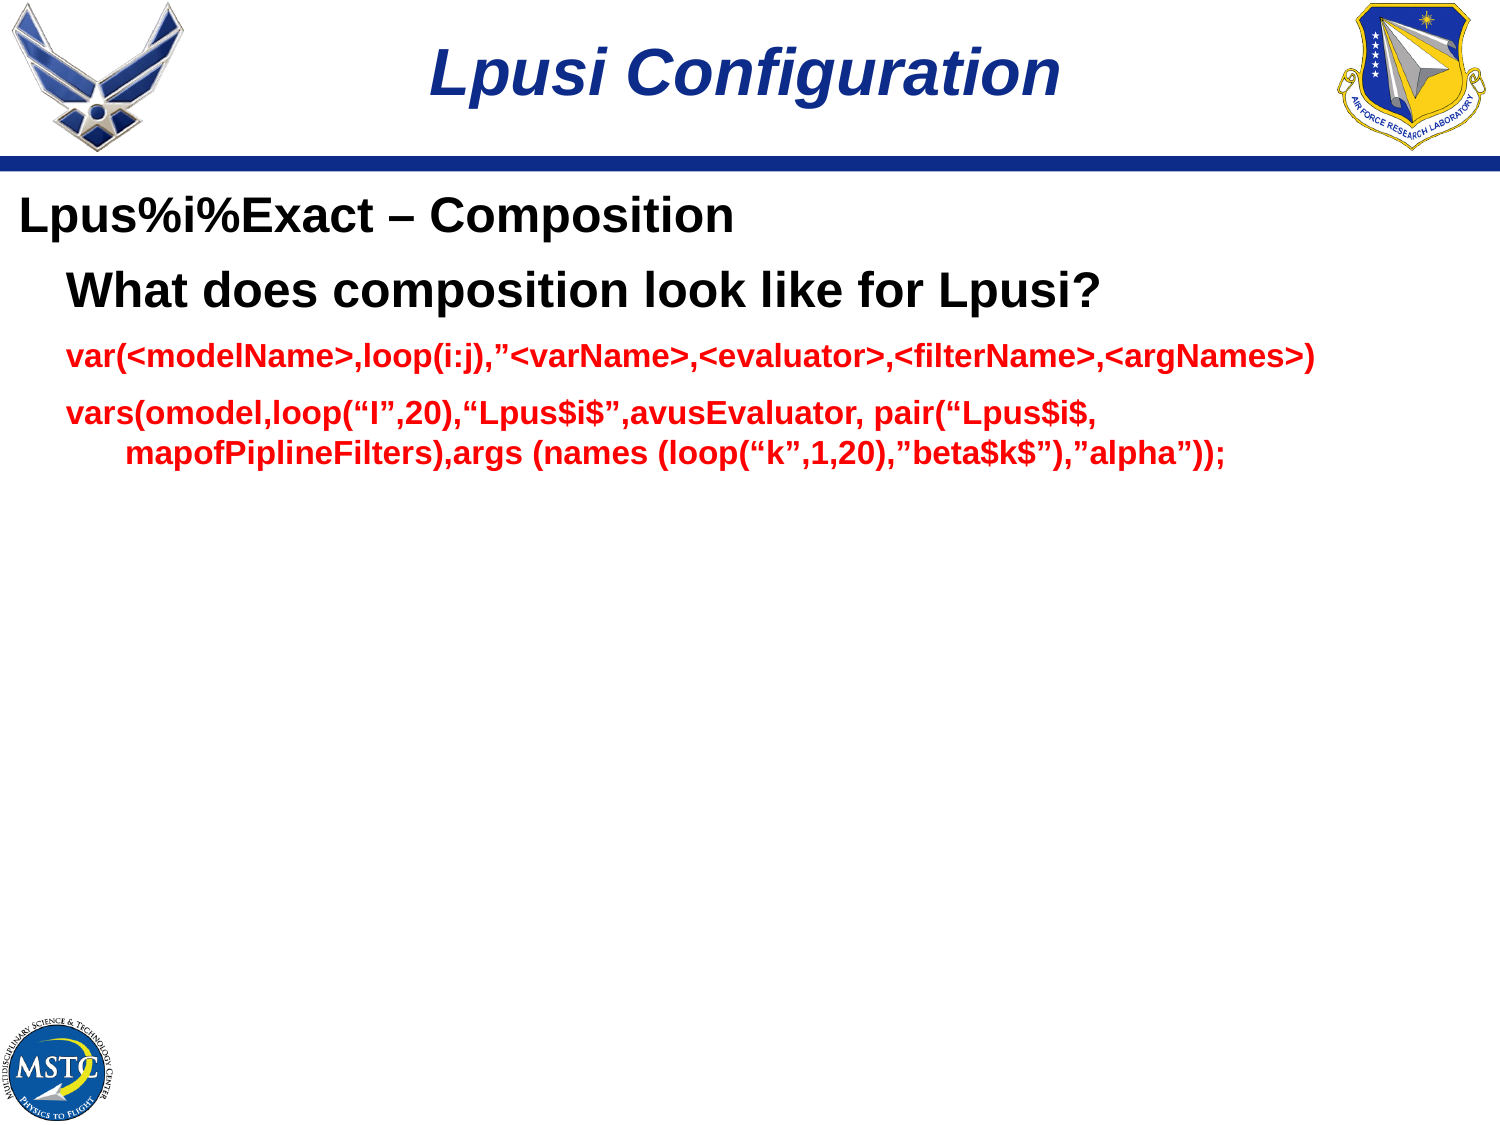

# Lpusi Configuration
Lpus%i%Exact – Composition
What does composition look like for Lpusi?
var(<modelName>,loop(i:j),”<varName>,<evaluator>,<filterName>,<argNames>)
vars(omodel,loop(“I”,20),“Lpus$i$”,avusEvaluator, pair(“Lpus$i$, mapofPiplineFilters),args (names (loop(“k”,1,20),”beta$k$”),”alpha”));